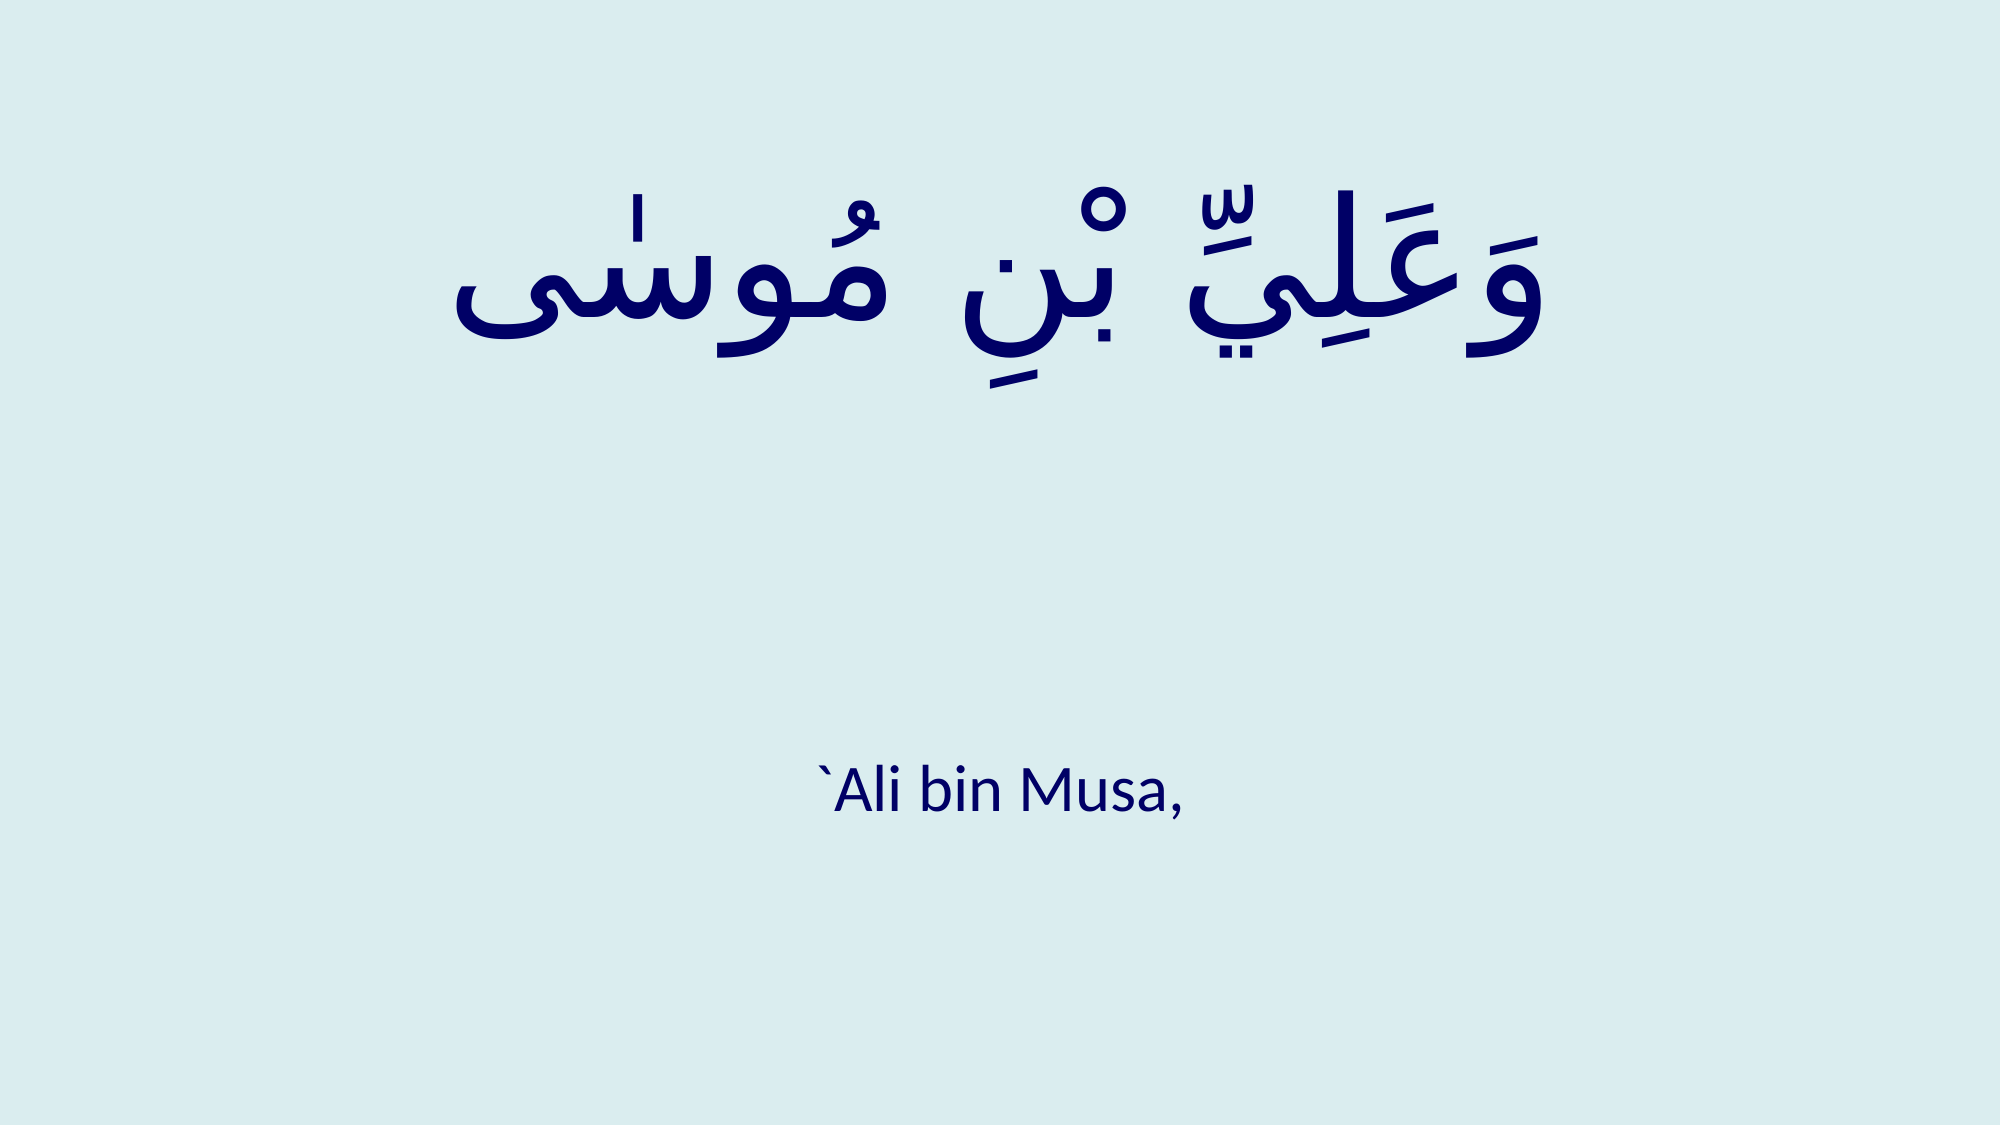

# وَعَلِيِّ بْنِ مُوسٰى
`Ali bin Musa,